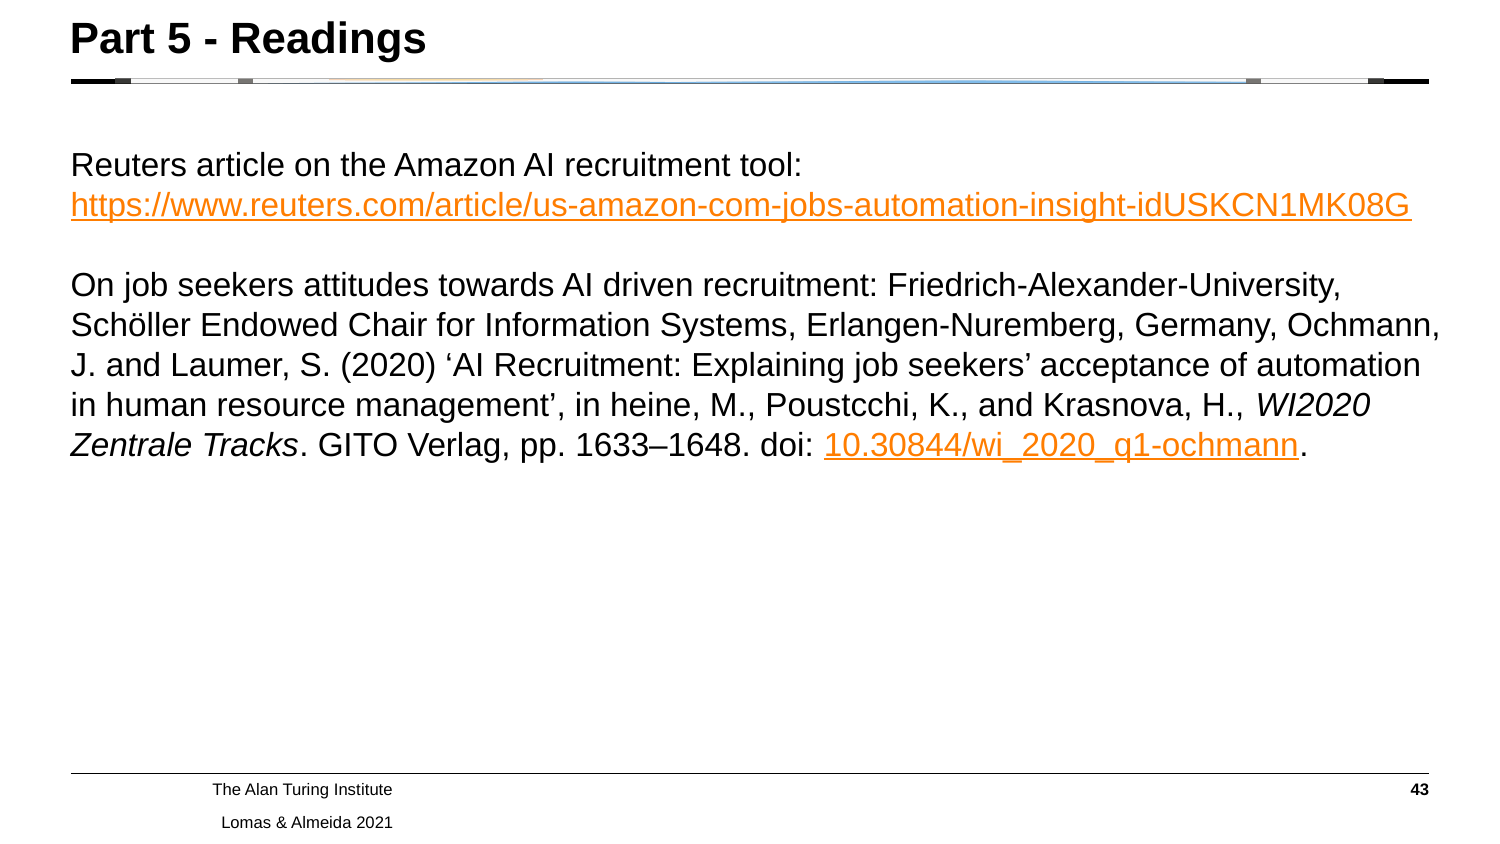

Part 5 - Readings

Reuters article on the Amazon AI recruitment tool: https://www.reuters.com/article/us-amazon-com-jobs-automation-insight-idUSKCN1MK08G

On job seekers attitudes towards AI driven recruitment: Friedrich-Alexander-University, Schöller Endowed Chair for Information Systems, Erlangen-Nuremberg, Germany, Ochmann, J. and Laumer, S. (2020) ‘AI Recruitment: Explaining job seekers’ acceptance of automation in human resource management’, in heine, M., Poustcchi, K., and Krasnova, H., WI2020 Zentrale Tracks. GITO Verlag, pp. 1633–1648. doi: 10.30844/wi_2020_q1-ochmann.

43
Lomas & Almeida 2021